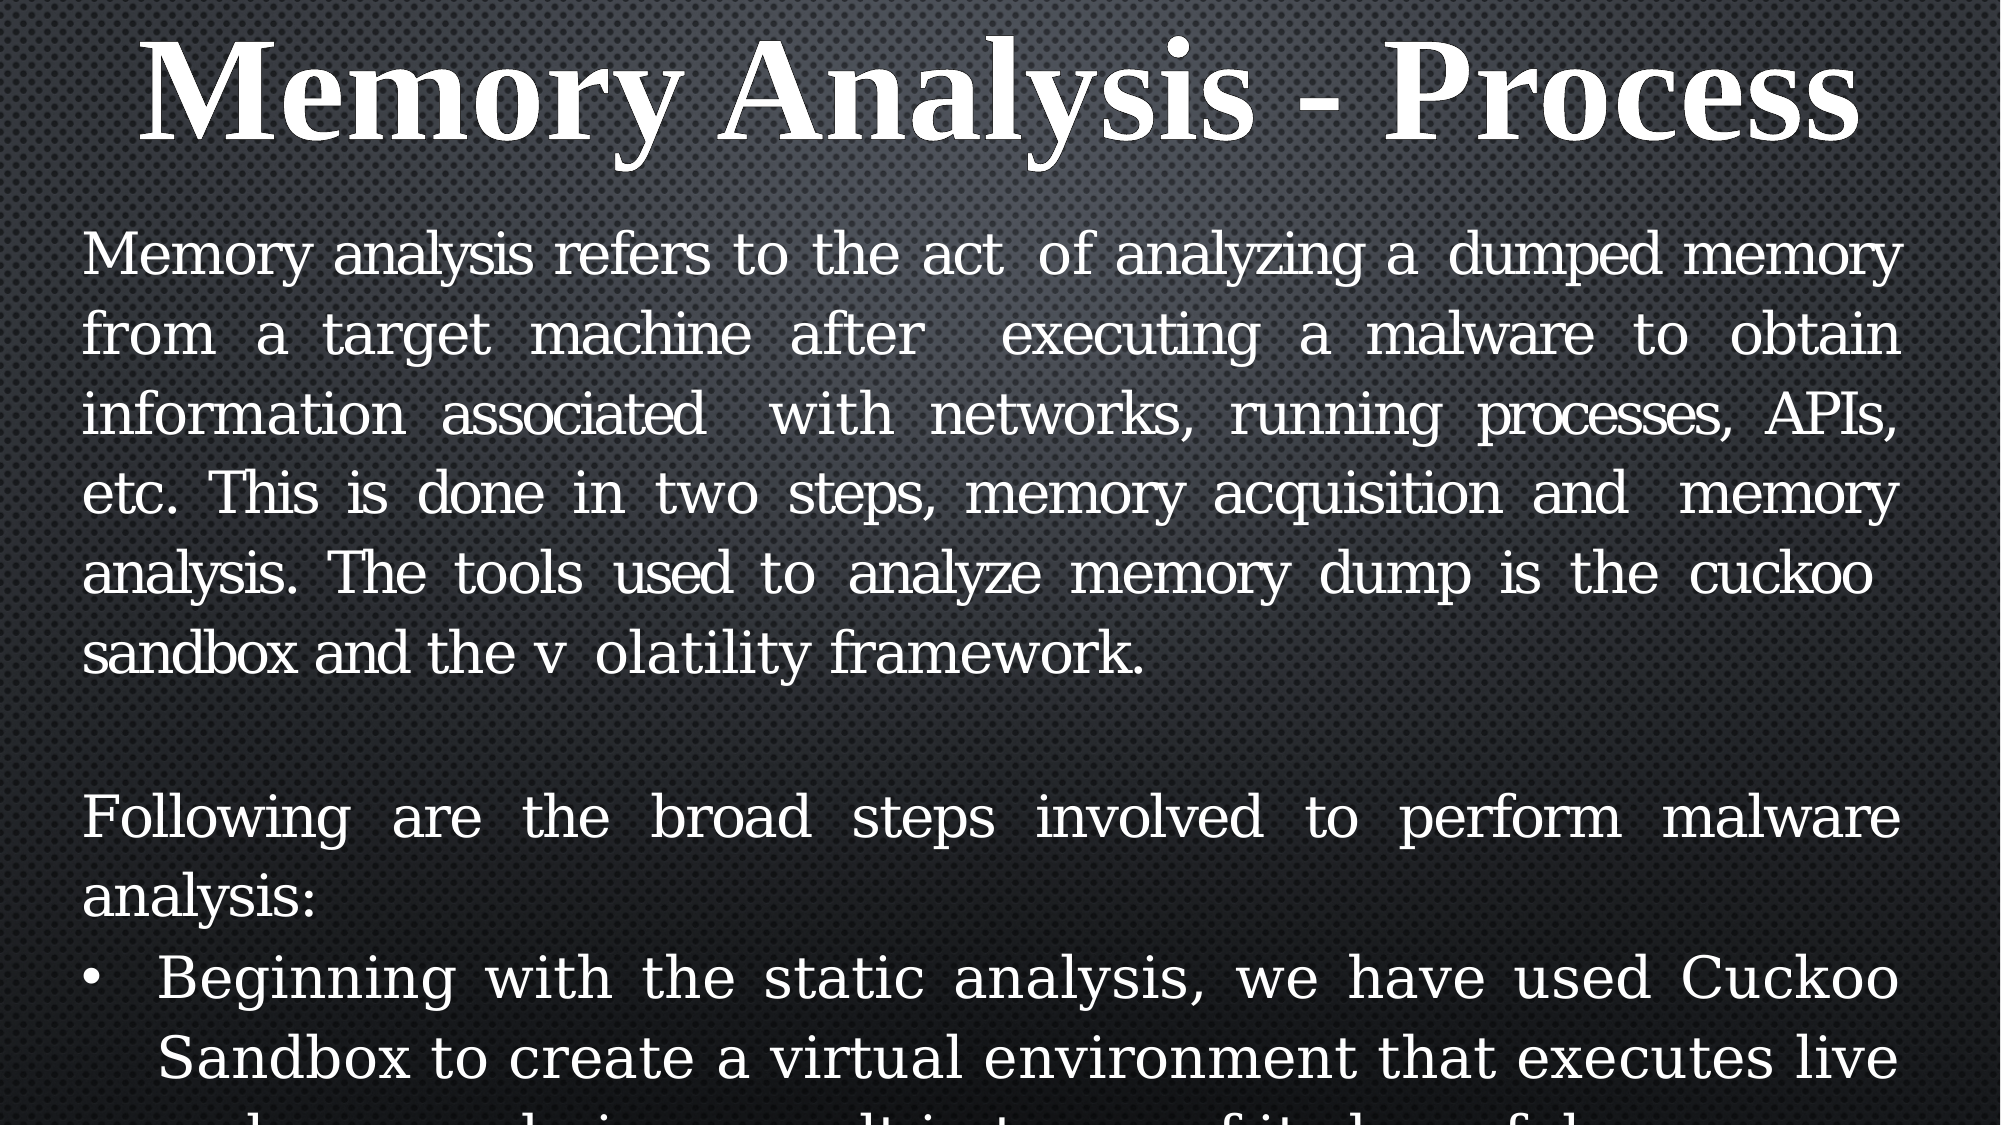

Memory Analysis - Process
Memory analysis refers to the act of analyzing a  dumped memory from a target machine after  executing a malware to obtain information associated  with networks, running processes, APIs, etc. This is done in two steps, memory acquisition and  memory analysis. The tools used to analyze memory dump is the cuckoo  sandbox and the v olatility framework.

Following are the broad steps involved to perform malware analysis:
Beginning with the static analysis, we have used Cuckoo Sandbox to create a virtual environment that executes live malware and gives result in terms of its harmfulness.